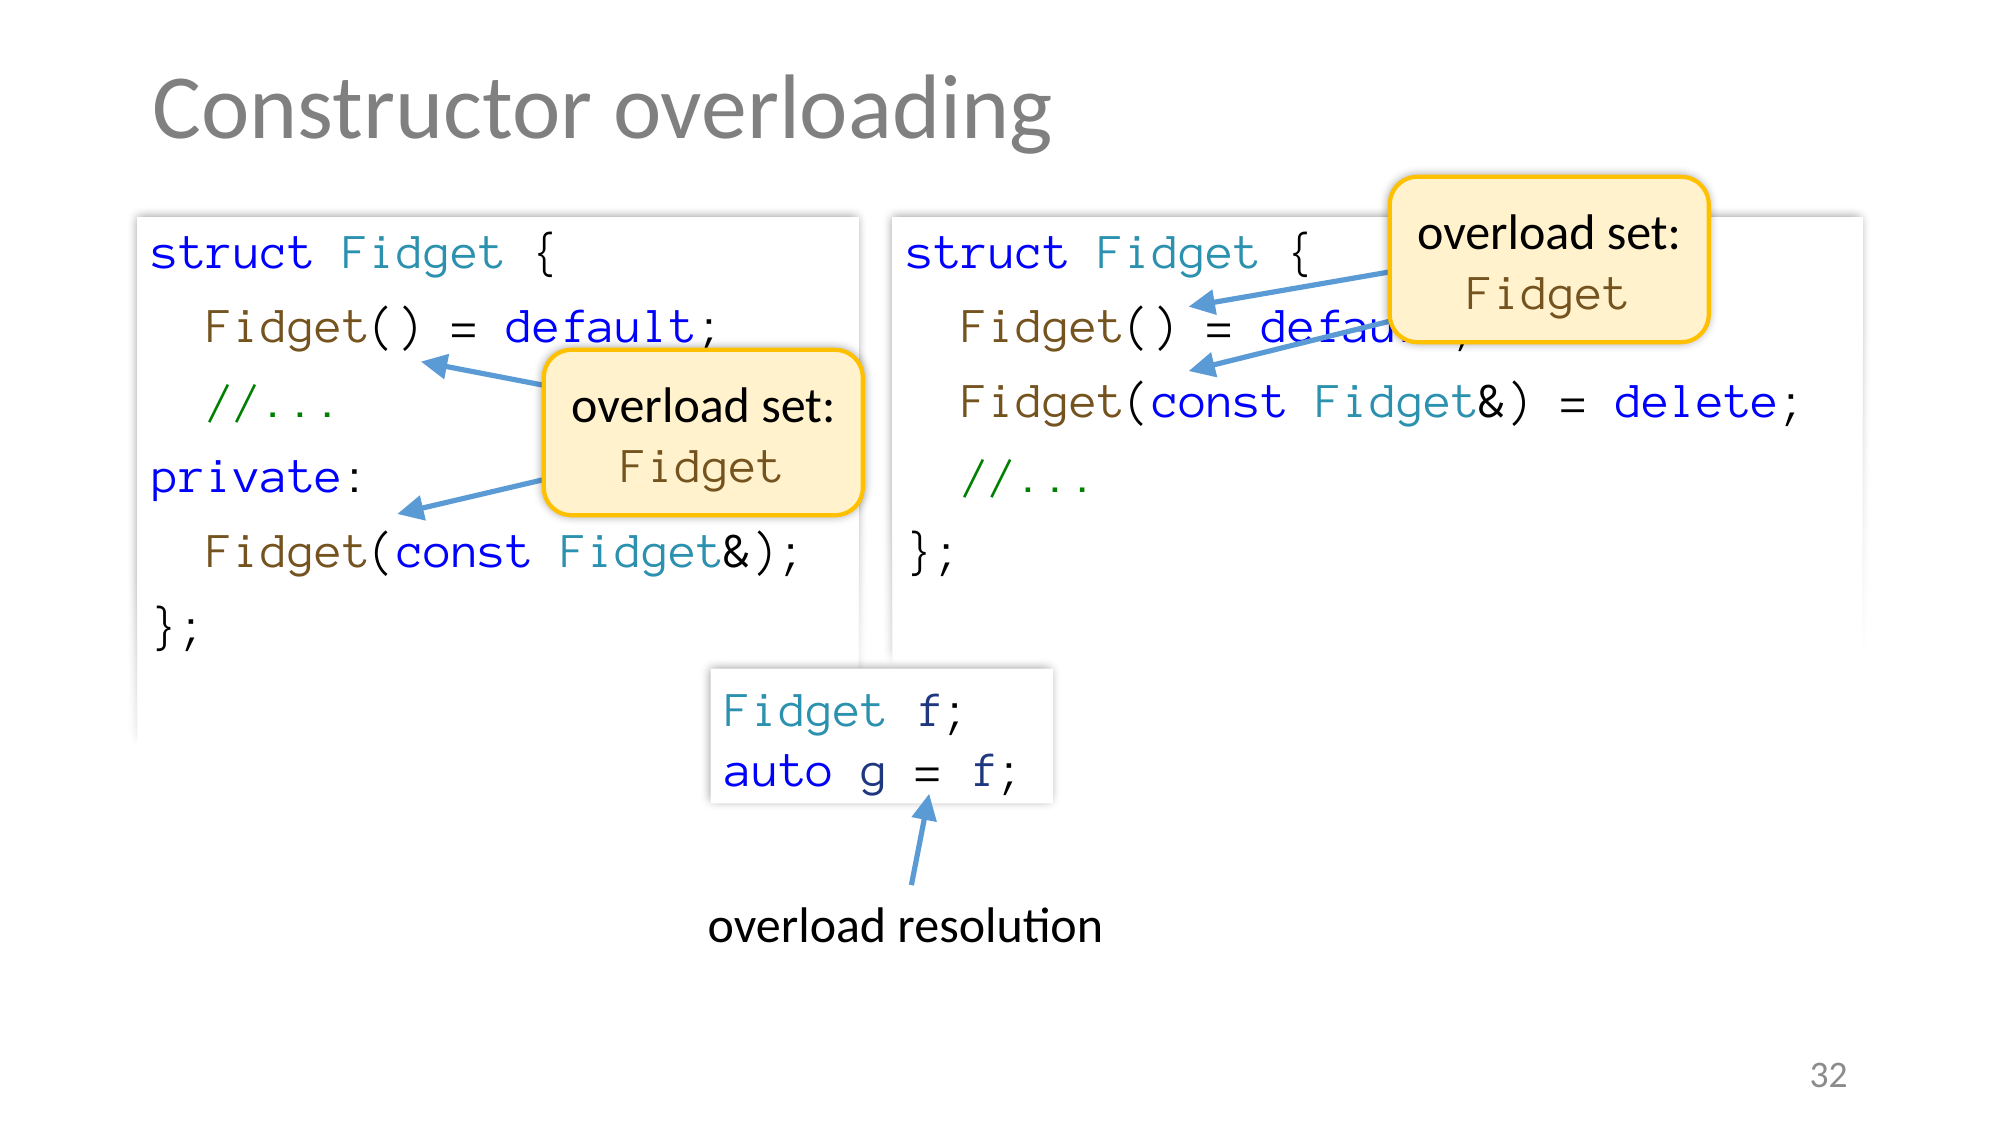

# Constructor overloading
overload set:
Fidget

struct Fidget {
  Fidget() = default;
  Fidget(const Fidget&) = delete;
  //...
};
struct Fidget {
  Fidget() = default;
  //...
private:
  Fidget(const Fidget&);
};
overload set:
Fidget
Fidget f;
auto g = f;
overload resolution
32